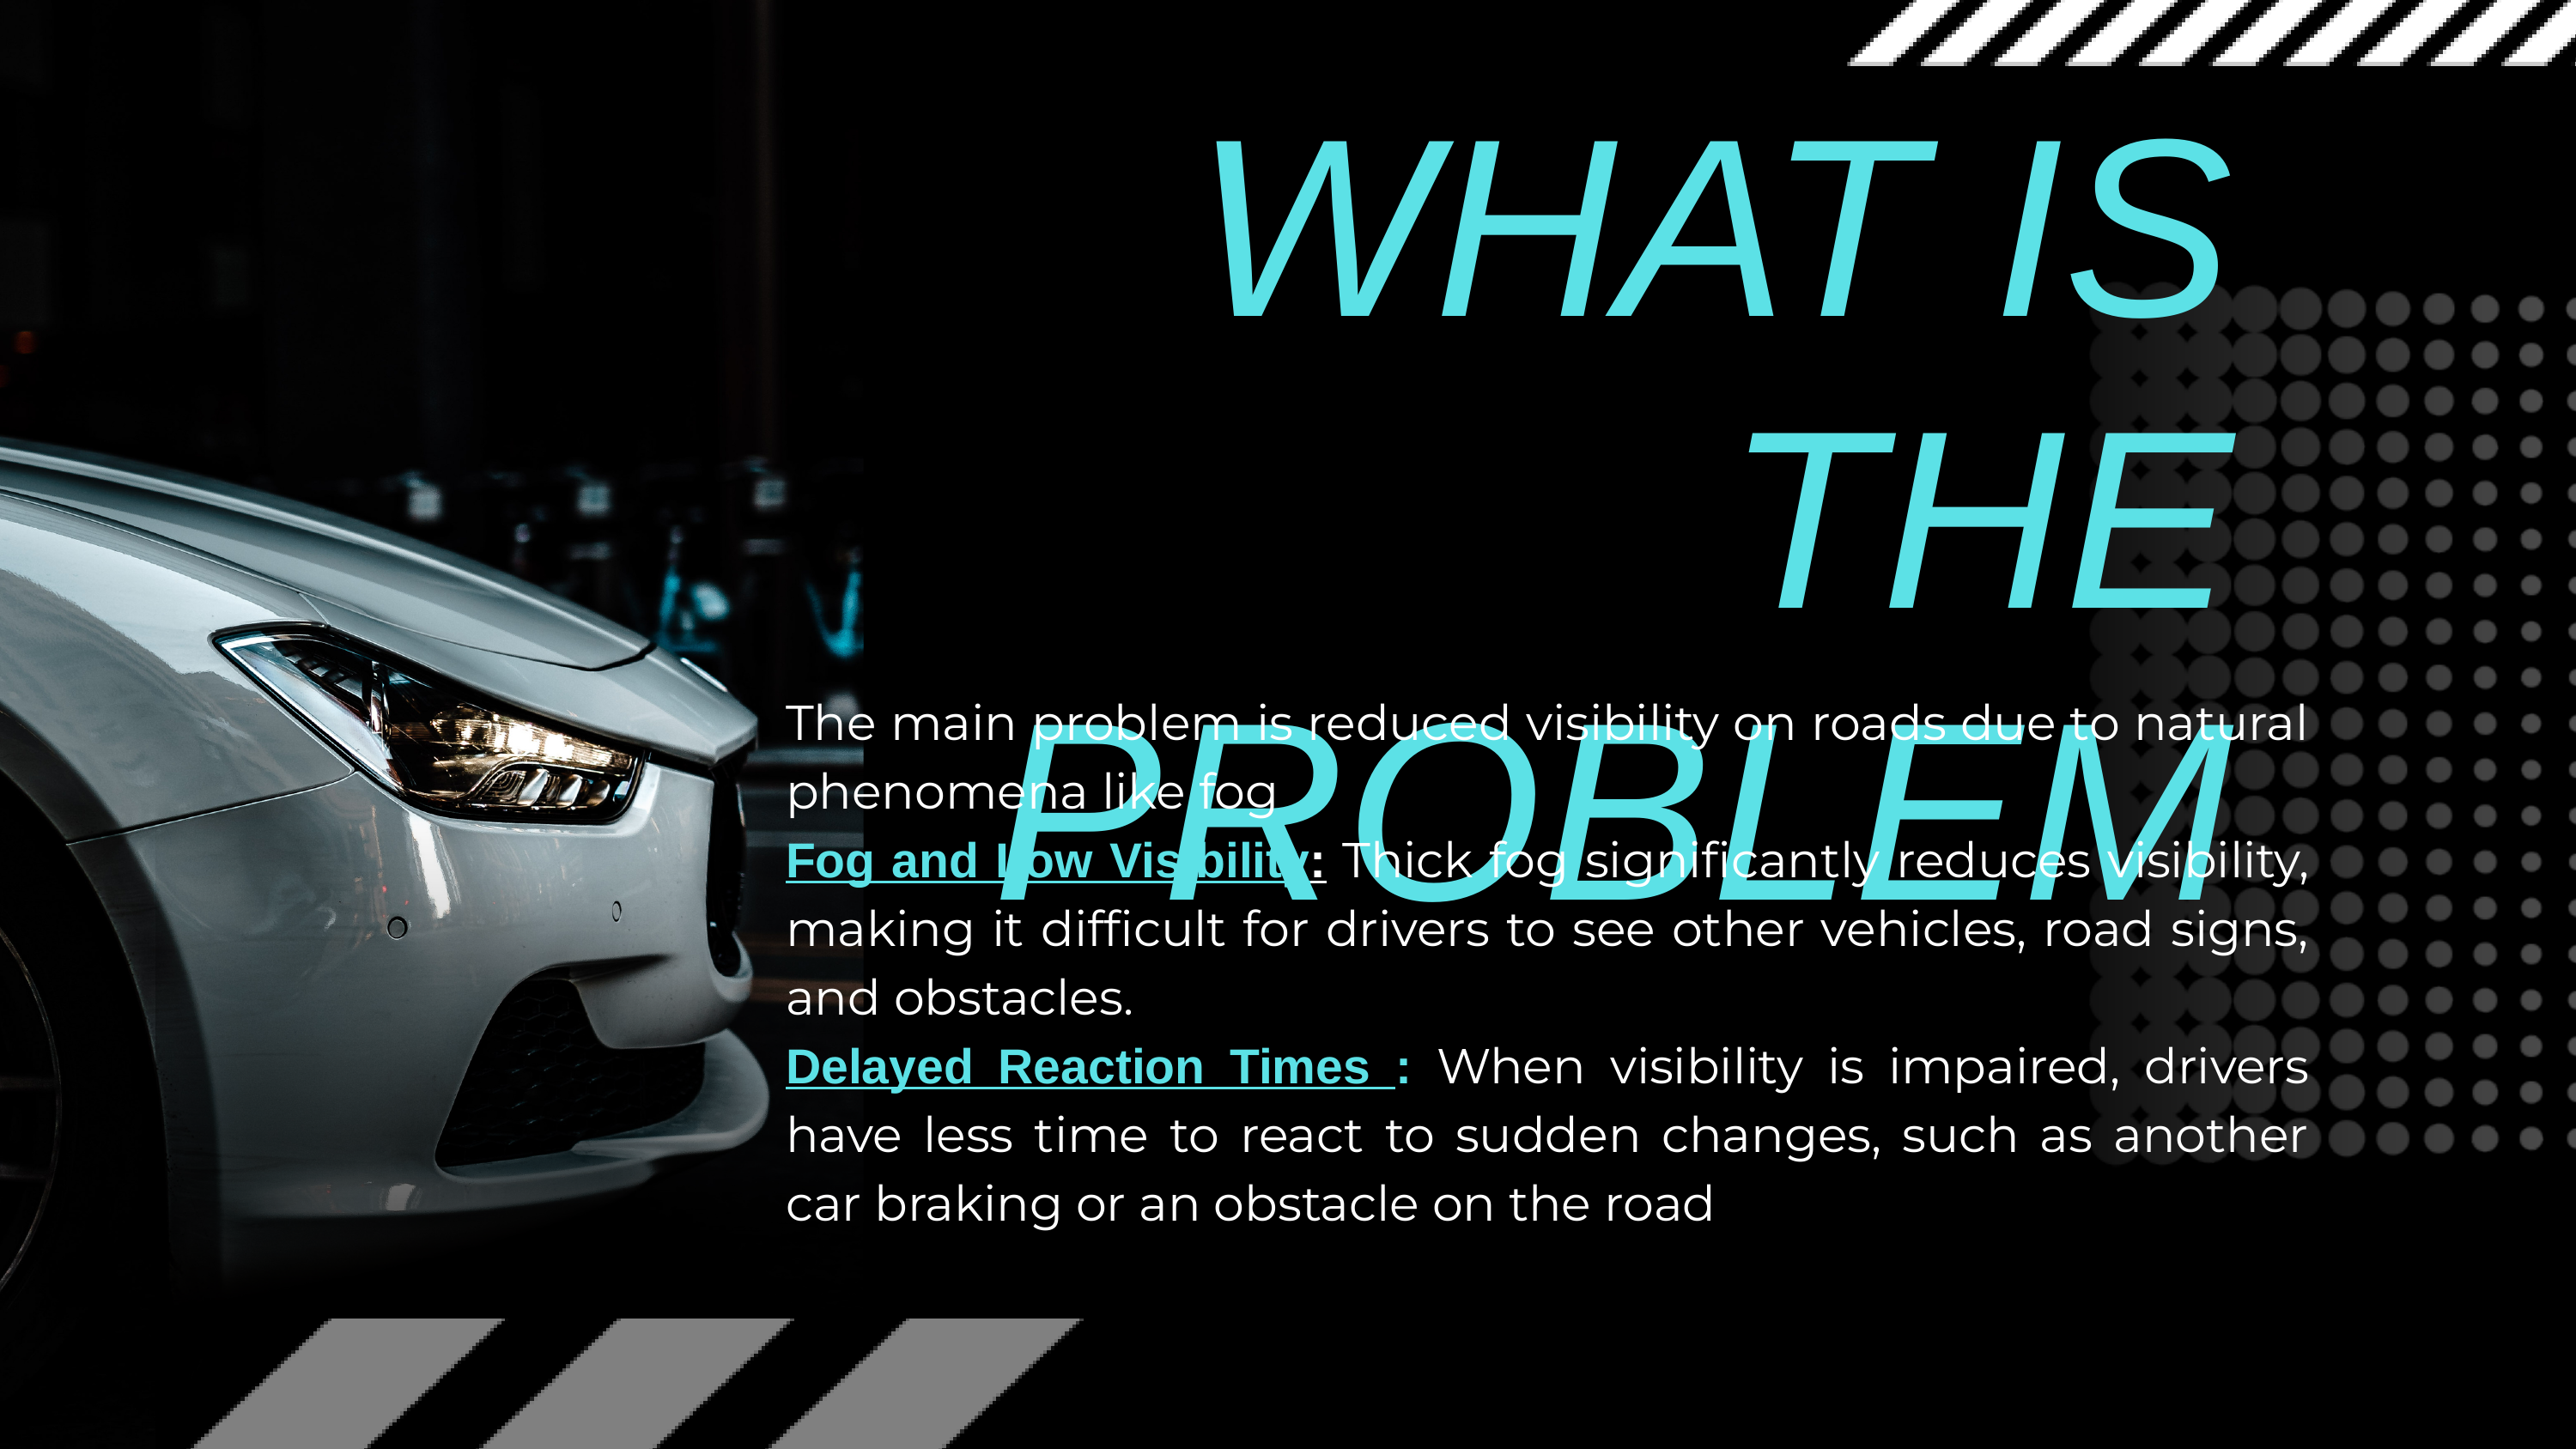

WHAT IS
THE PROBLEM

The main problem is reduced visibility on roads due to natural phenomena like fog
Fog and Low Visibility: Thick fog significantly reduces visibility, making it difficult for drivers to see other vehicles, road signs, and obstacles.
Delayed Reaction Times : When visibility is impaired, drivers have less time to react to sudden changes, such as another car braking or an obstacle on the road